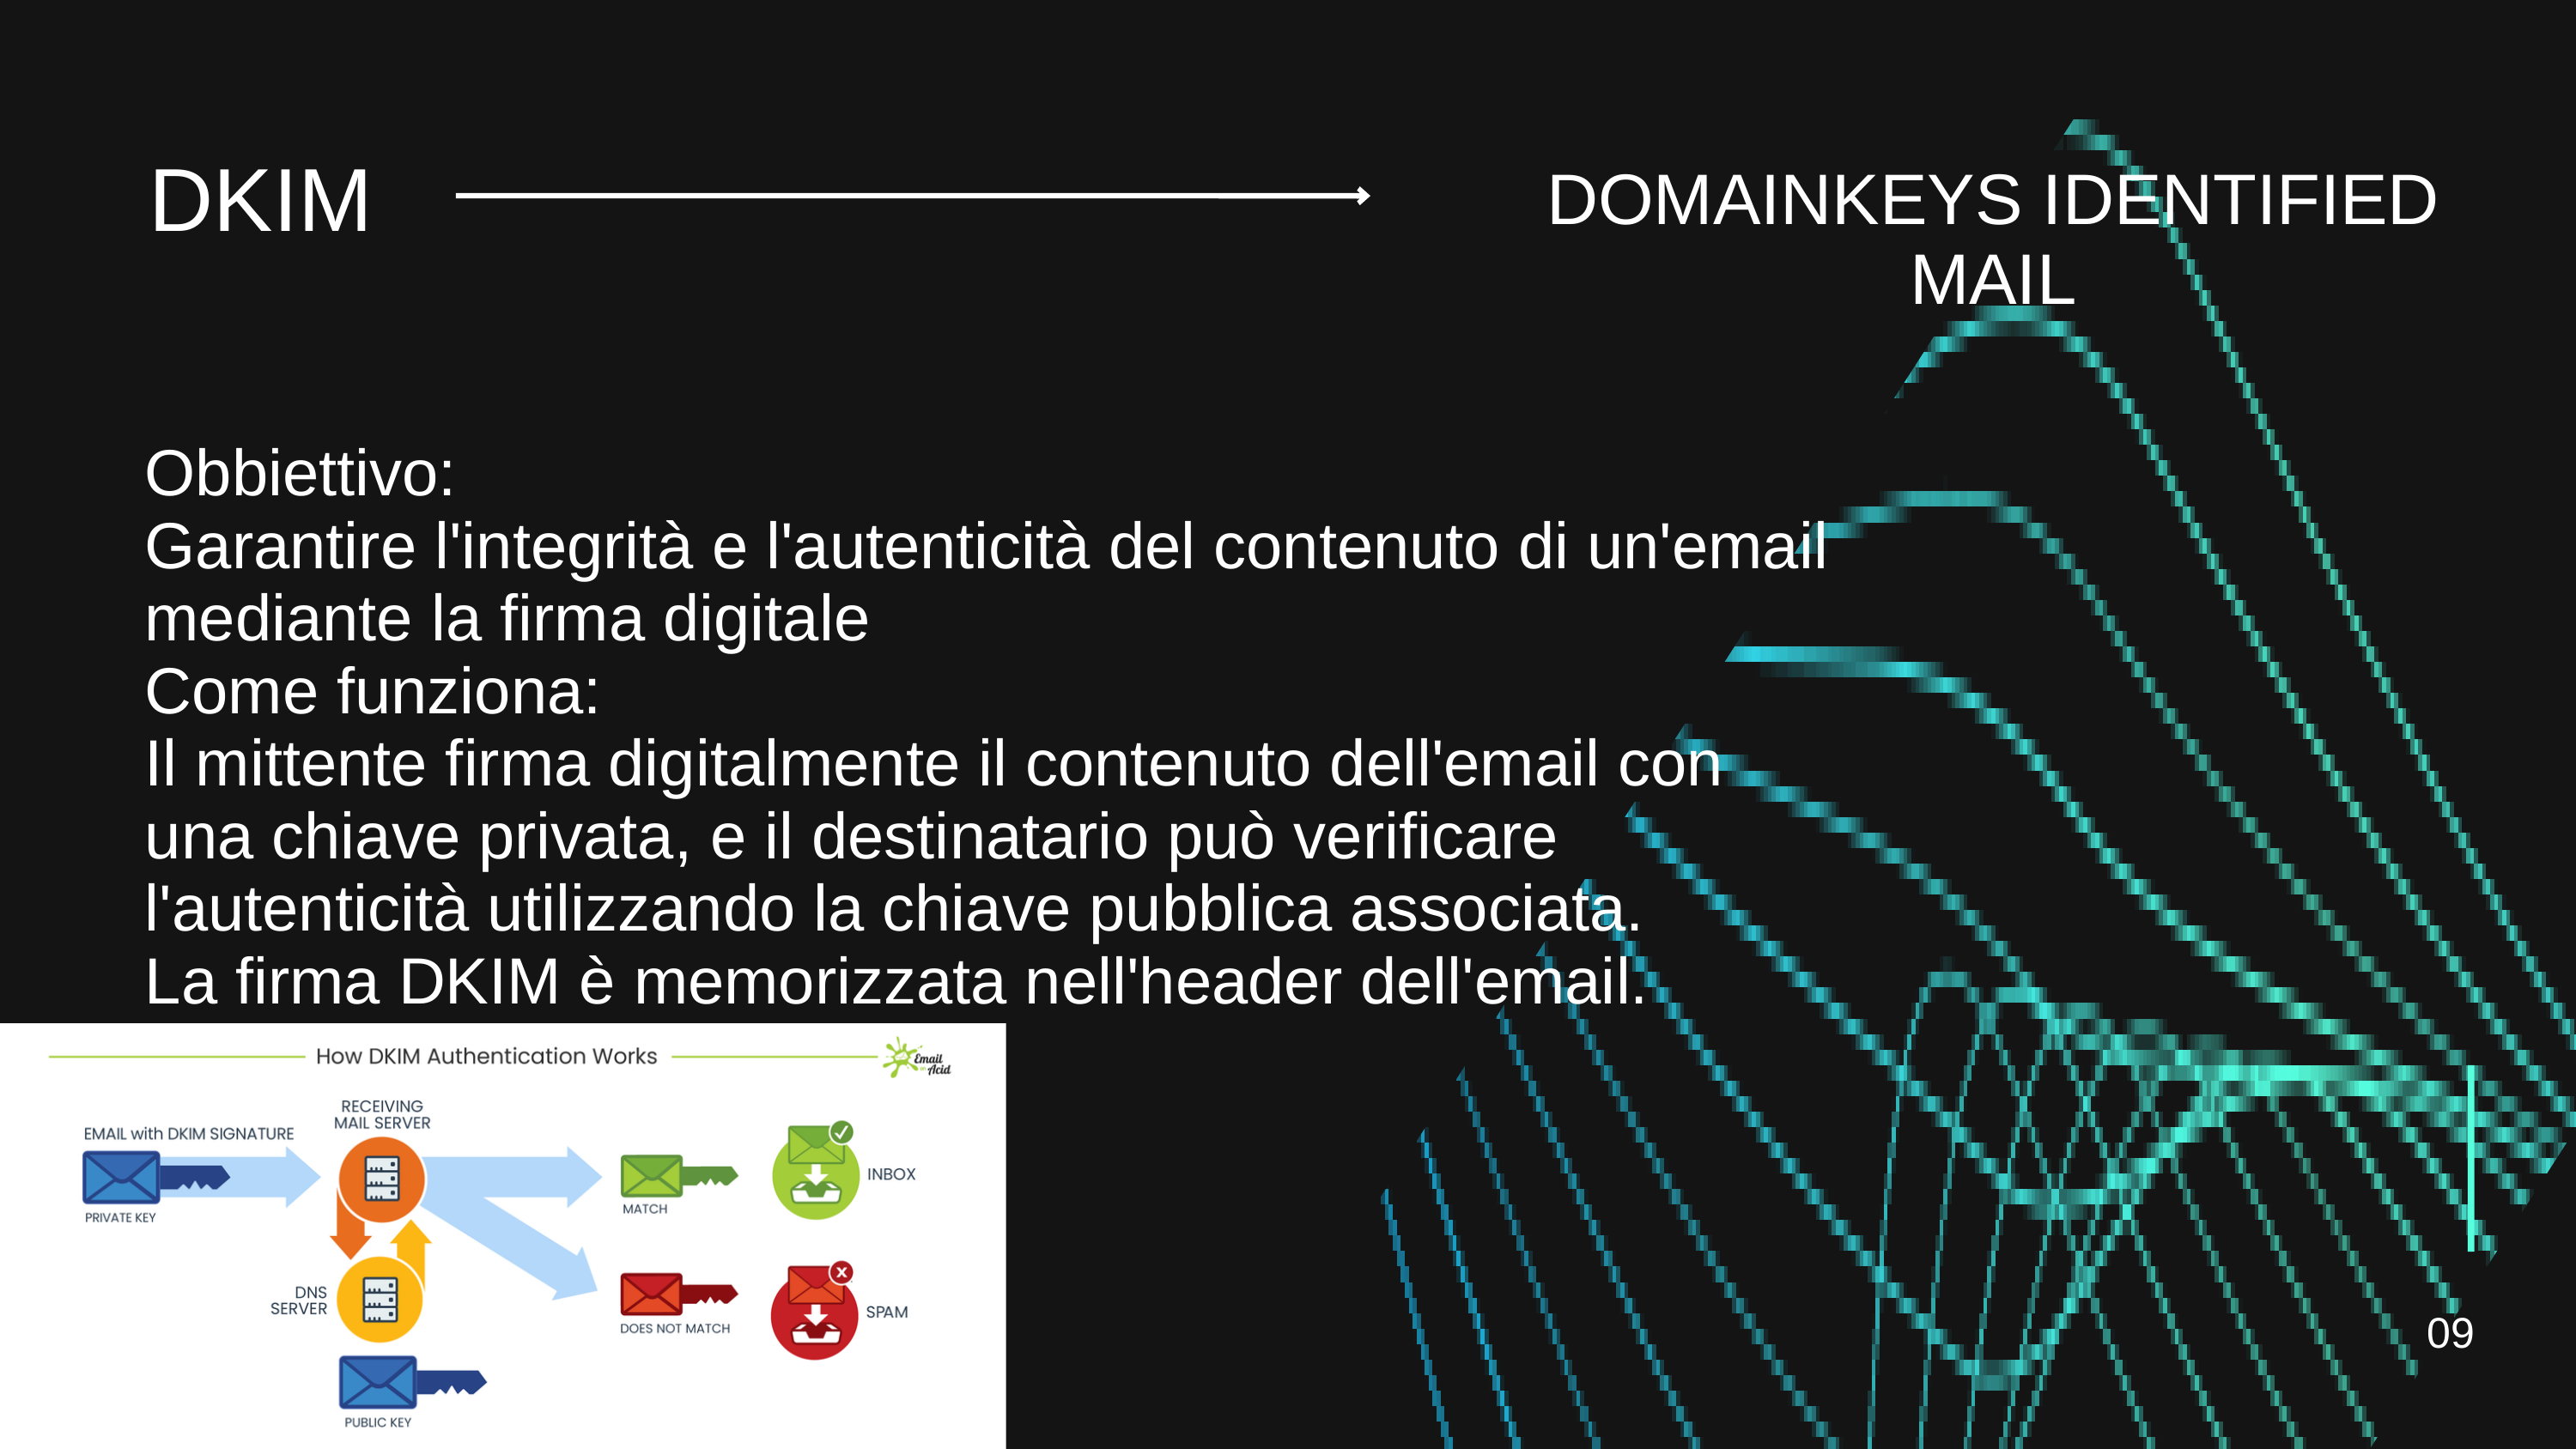

DKIM
DOMAINKEYS IDENTIFIED MAIL

Obbiettivo:
Garantire l'integrità e l'autenticità del contenuto di un'email mediante la firma digitale
Come funziona:
Il mittente firma digitalmente il contenuto dell'email con una chiave privata, e il destinatario può verificare l'autenticità utilizzando la chiave pubblica associata.
La firma DKIM è memorizzata nell'header dell'email.

09